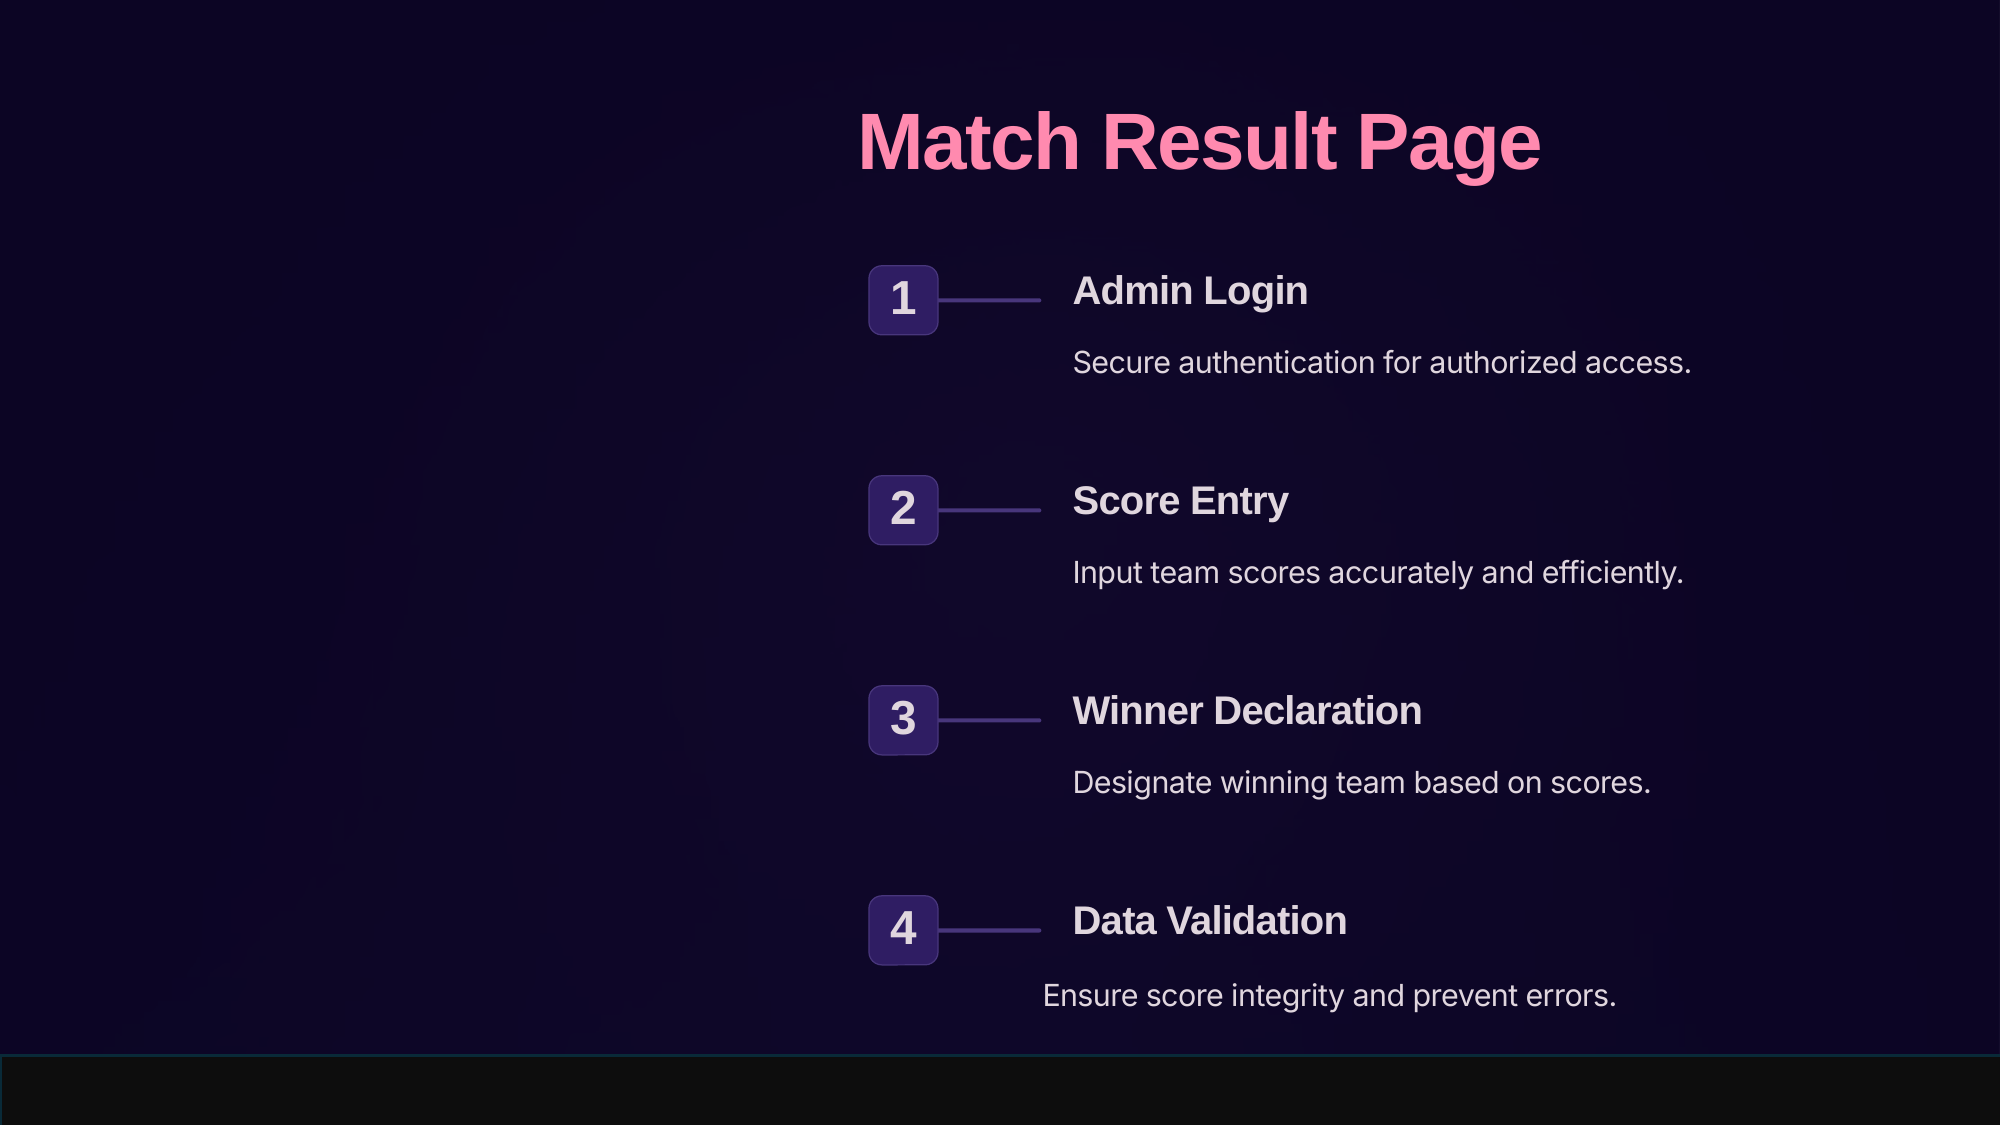

Match Result Page
Admin Login

1

Secure authentication for authorized access.
Score Entry

2

Input team scores accurately and efficiently.
Winner Declaration

3

Designate winning team based on scores.
Data Validation

4

Ensure score integrity and prevent errors.